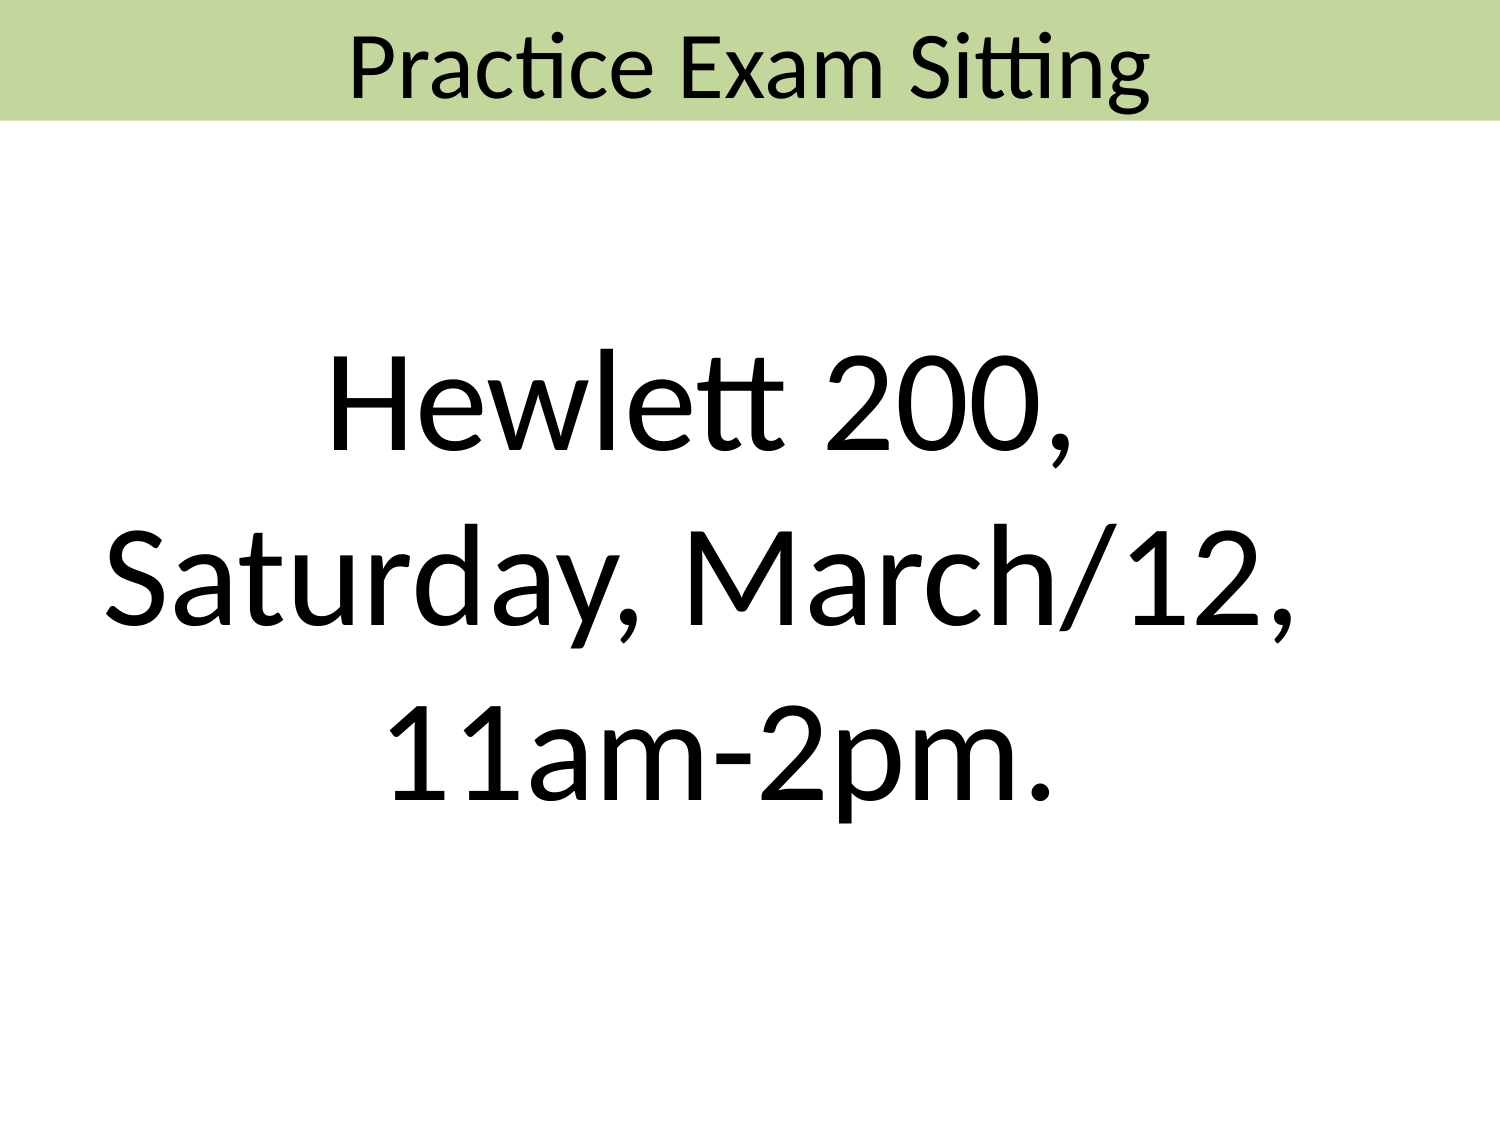

Practice Exam Sitting
Hewlett 200,
Saturday, March/12,
11am-2pm.